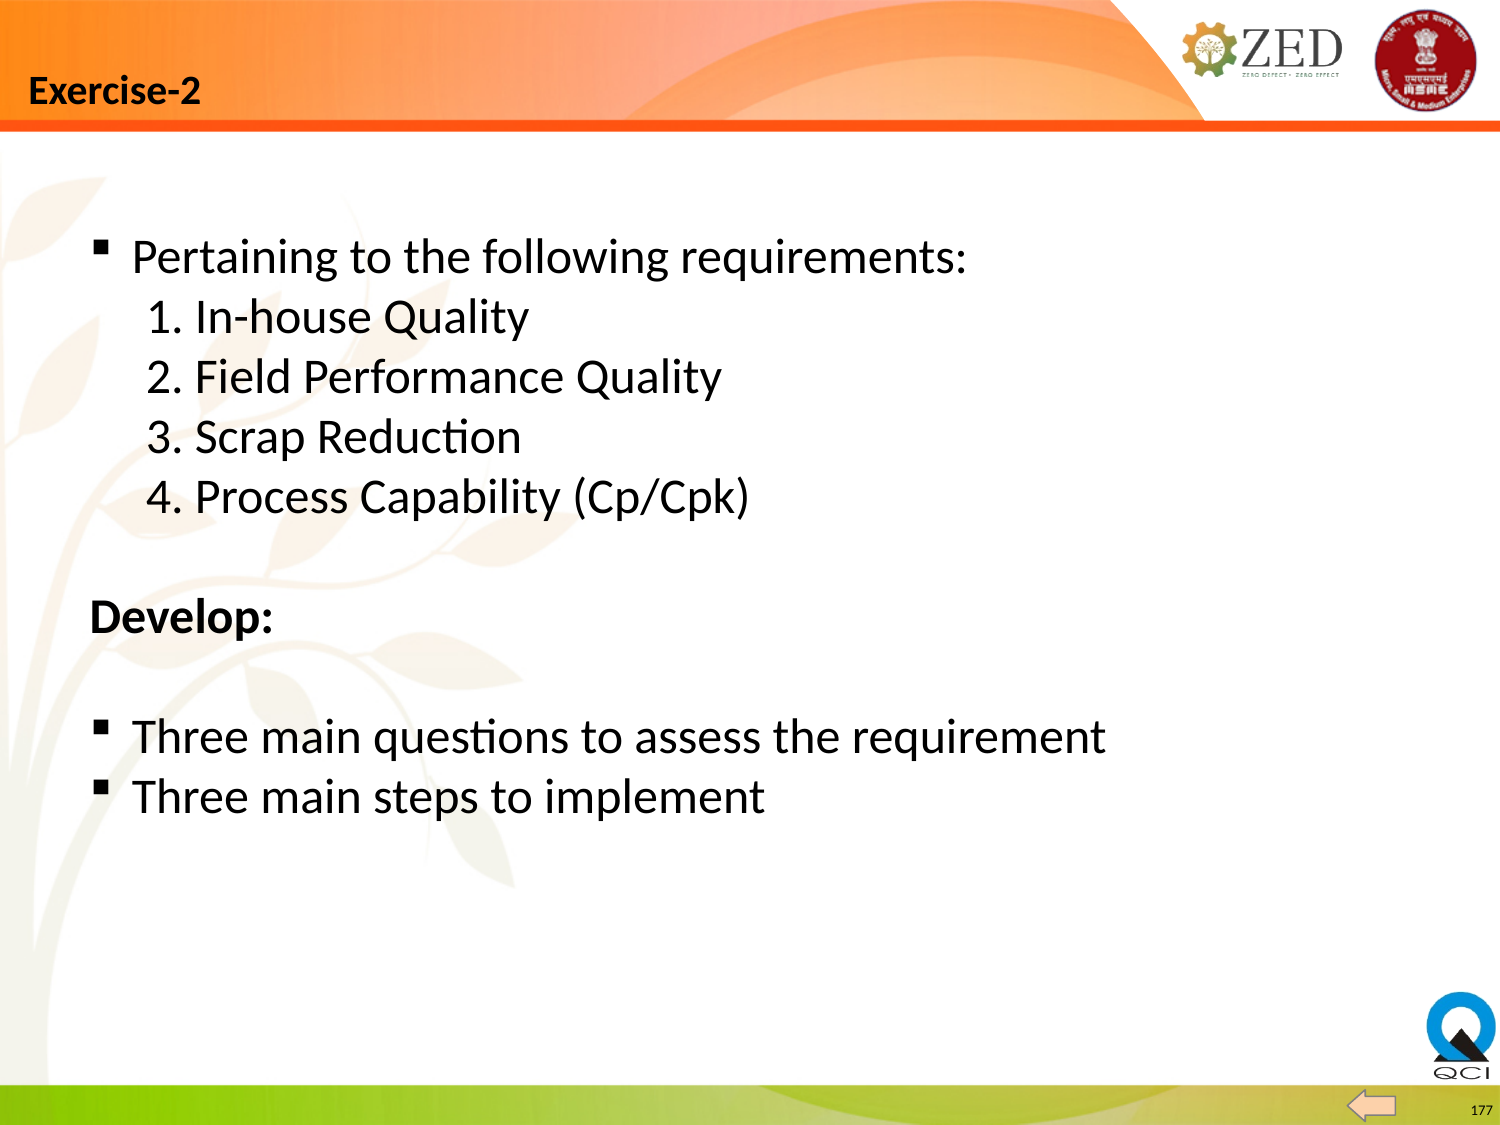

# Exercise-2
Pertaining to the following requirements:
     1. In-house Quality
     2. Field Performance Quality
     3. Scrap Reduction
     4. Process Capability (Cp/Cpk)

Develop:

Three main questions to assess the requirement
Three main steps to implement